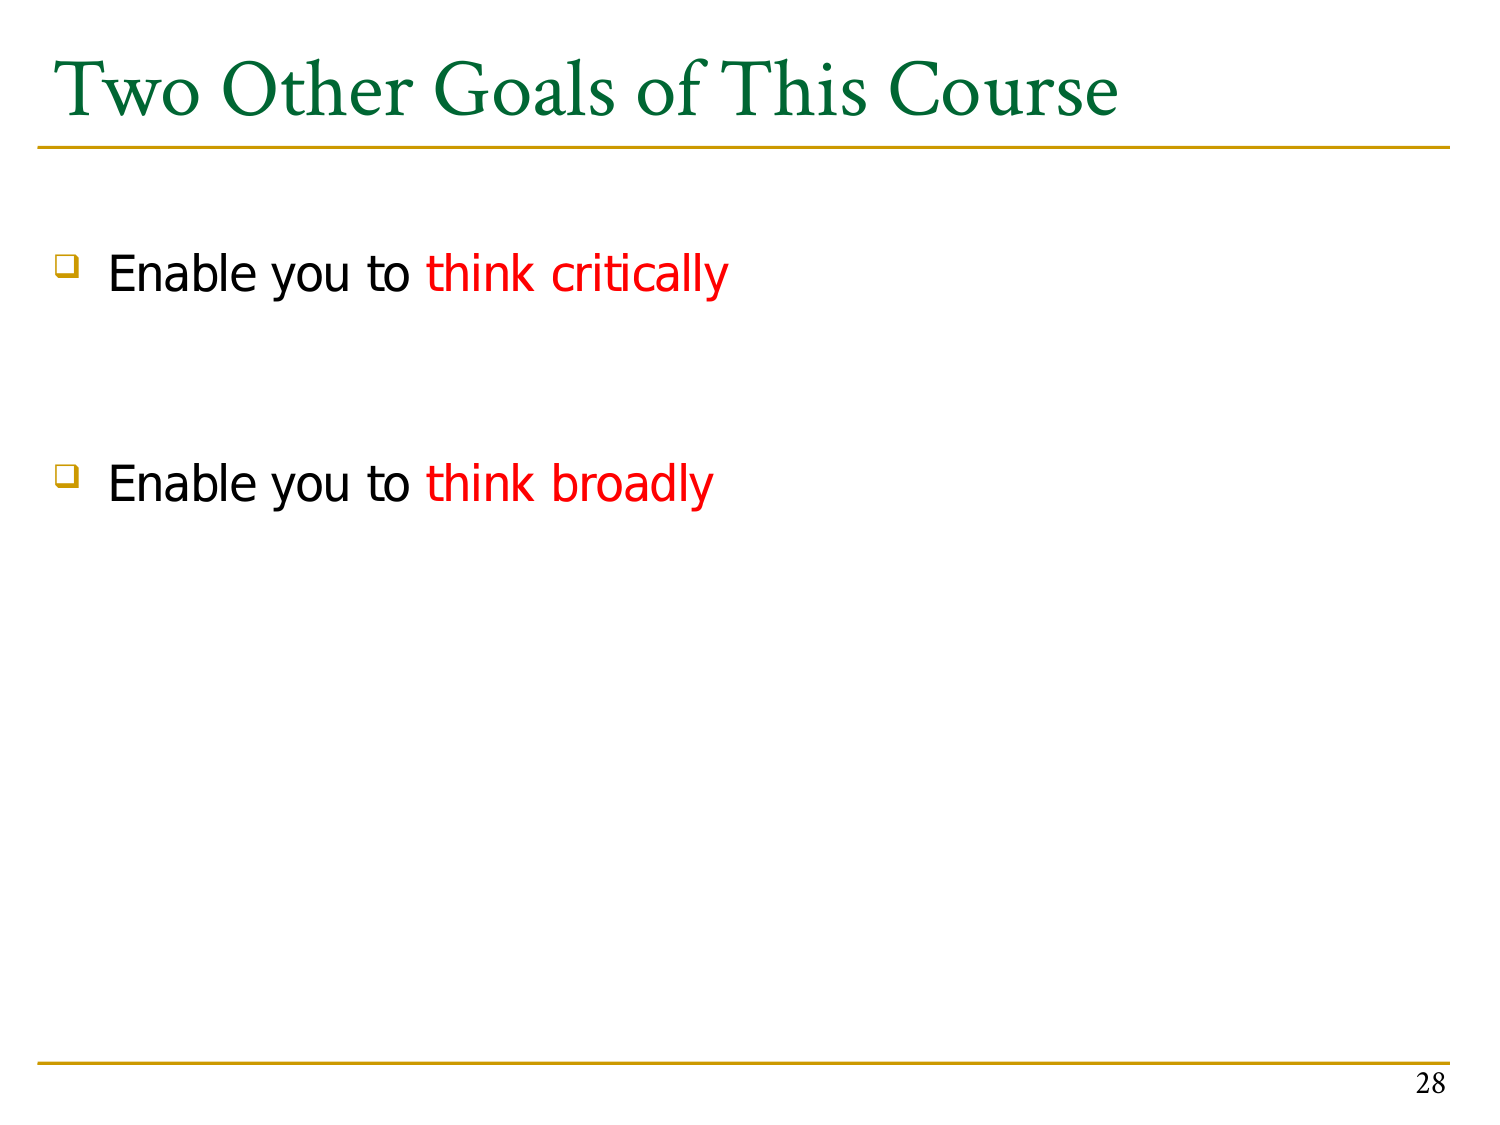

# Two Other Goals of This Course

Enable you to think critically

Enable you to think broadly

28